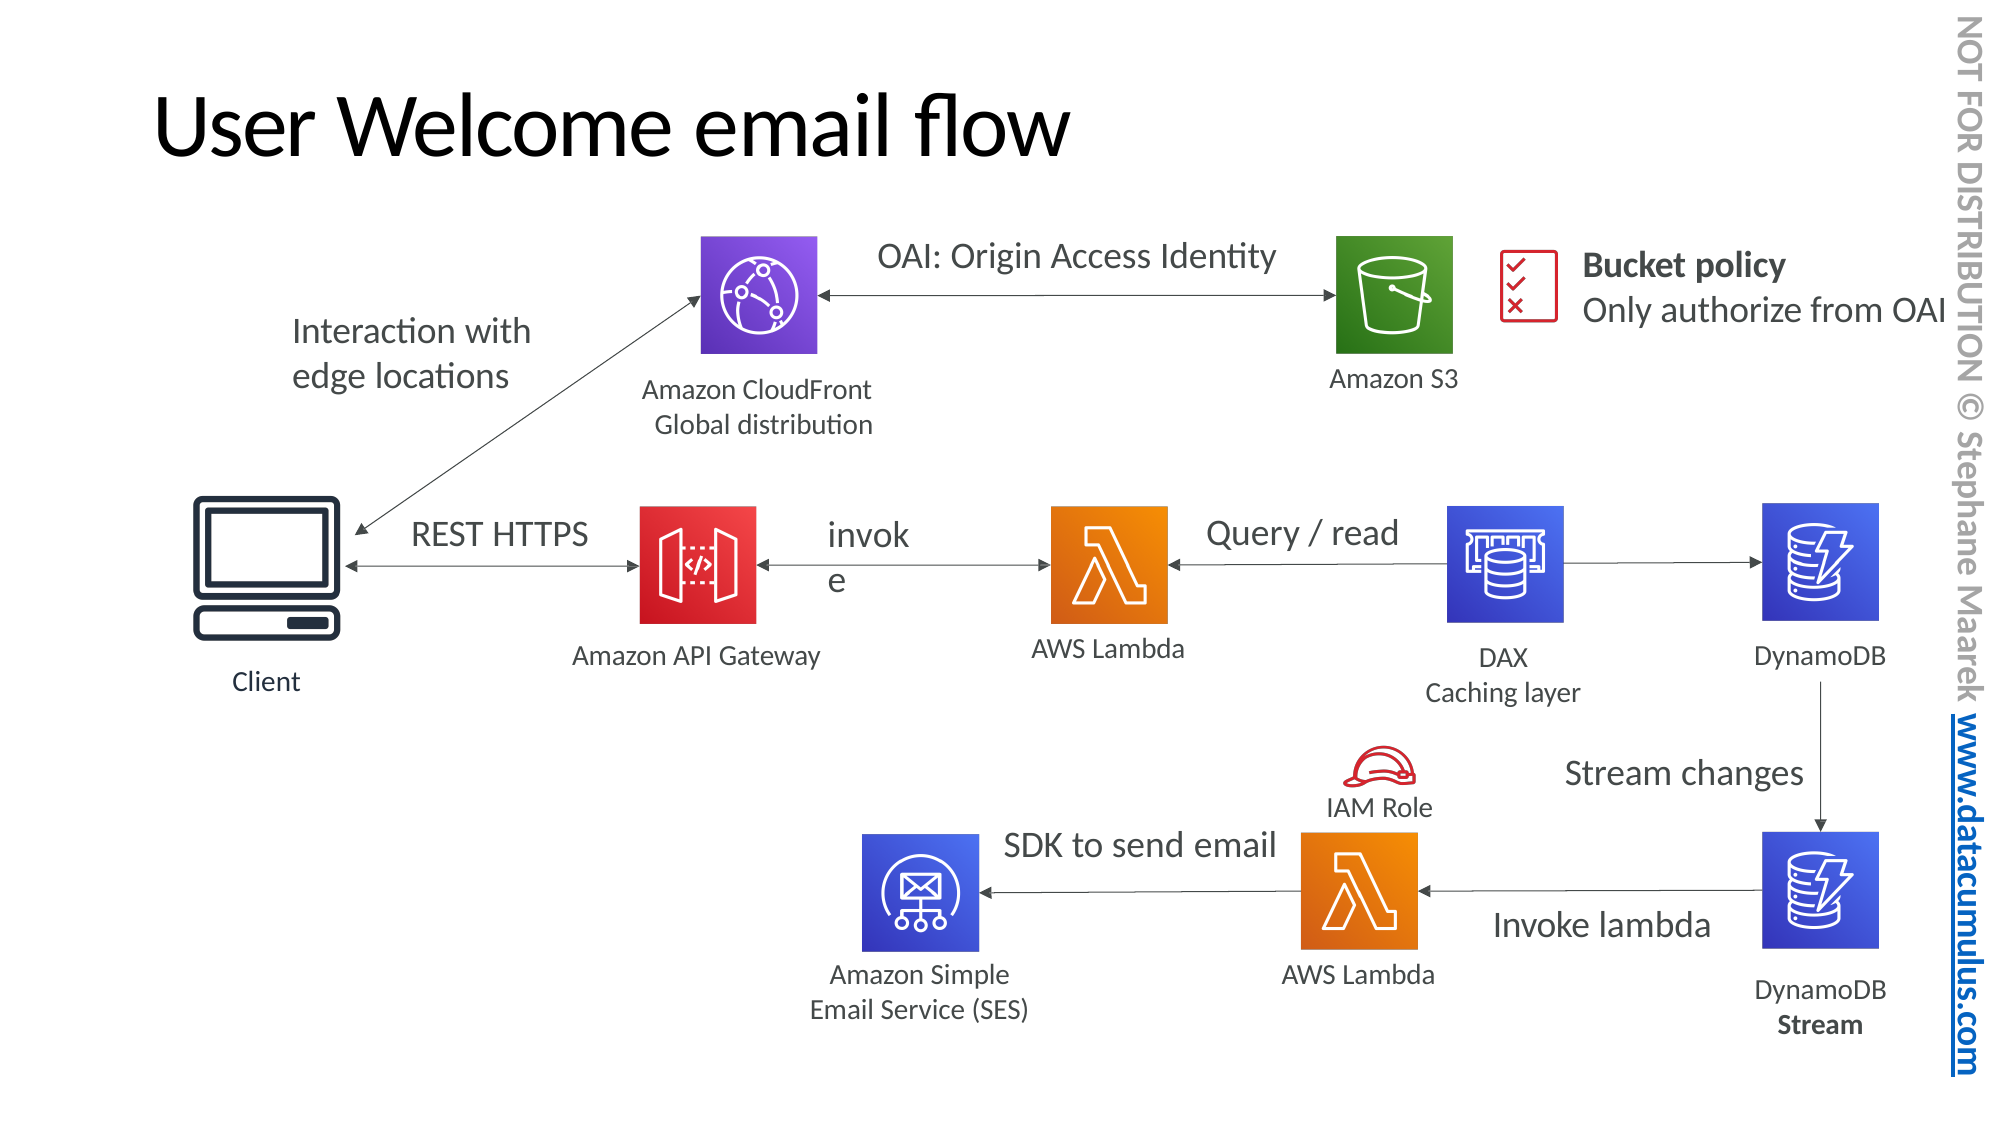

NOT FOR DISTRIBUTION © Stephane Maarek www.datacumulus.com
# User Welcome email flow
OAI: Origin Access Identity
Interaction with

Bucket policy
Only authorize from OAI

edge locations
Amazon S3
Amazon CloudFront  Global distribution

Query / read

REST HTTPS
invoke

AWS Lambda
Amazon API Gateway
DynamoDB
DAX
Caching layer
Client

Stream changes
IAM Role
SDK to send email
Invoke lambda

Amazon Simple  Email Service (SES)
AWS Lambda
DynamoDB
Stream
© Stephane Maarek